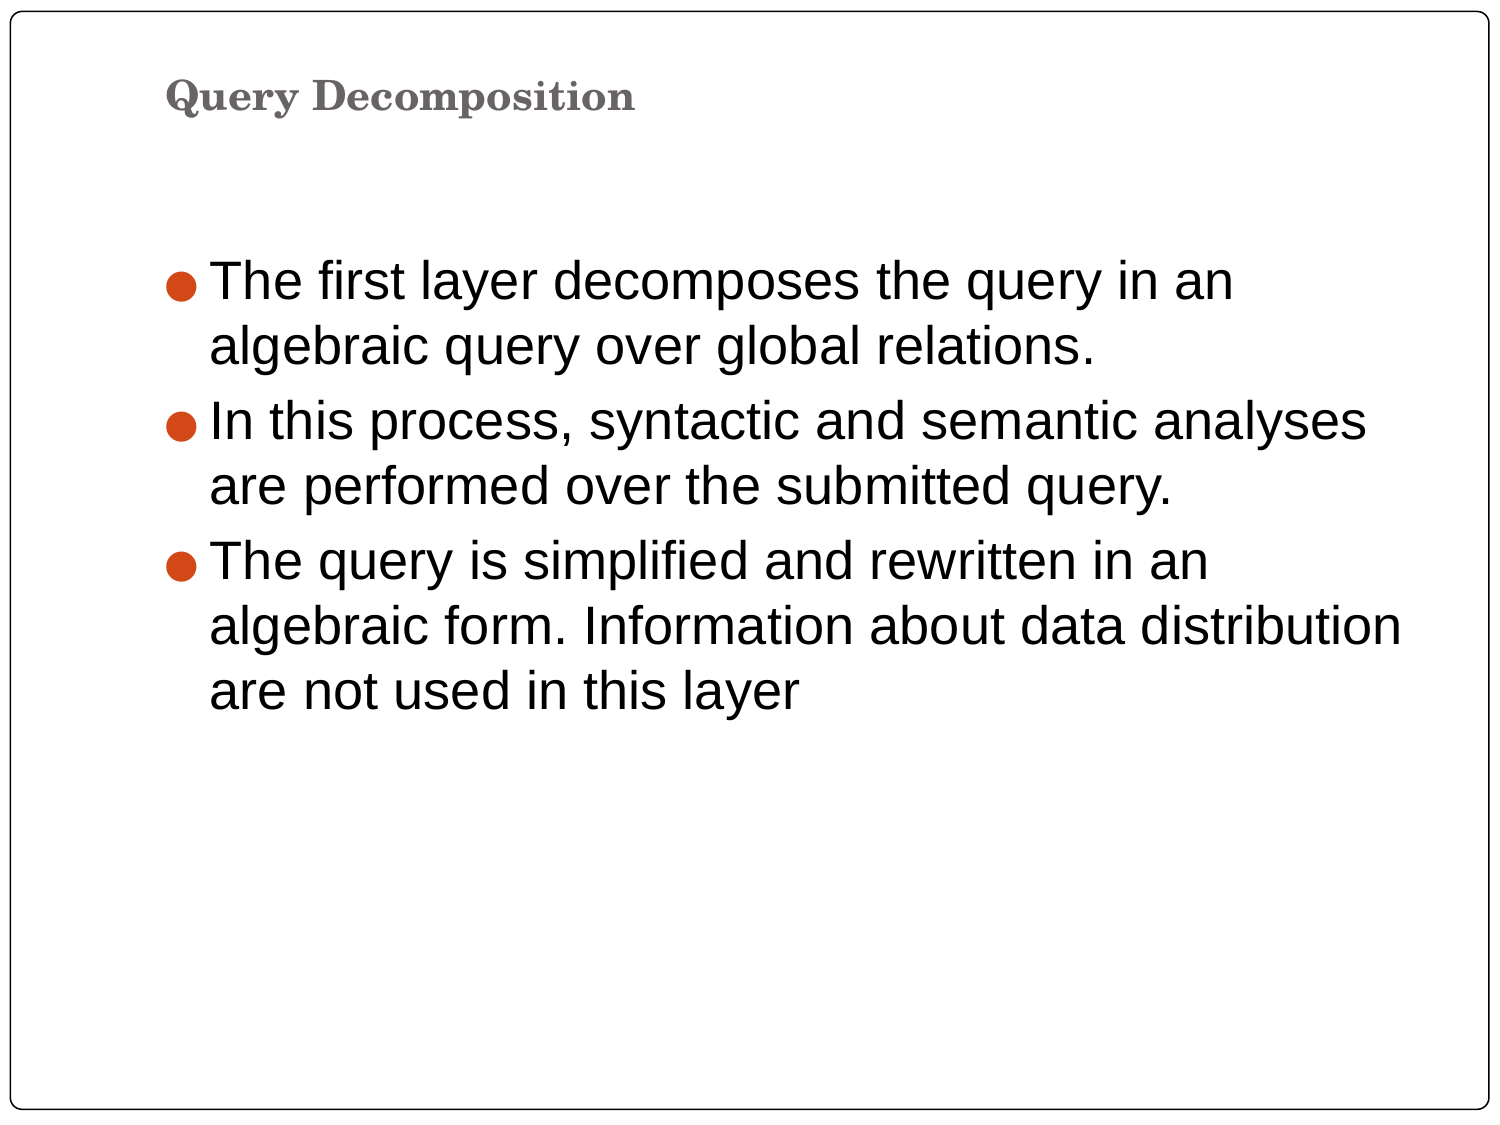

# Query Decomposition
The first layer decomposes the query in an algebraic query over global relations.
In this process, syntactic and semantic analyses are performed over the submitted query.
The query is simplified and rewritten in an algebraic form. Information about data distribution are not used in this layer